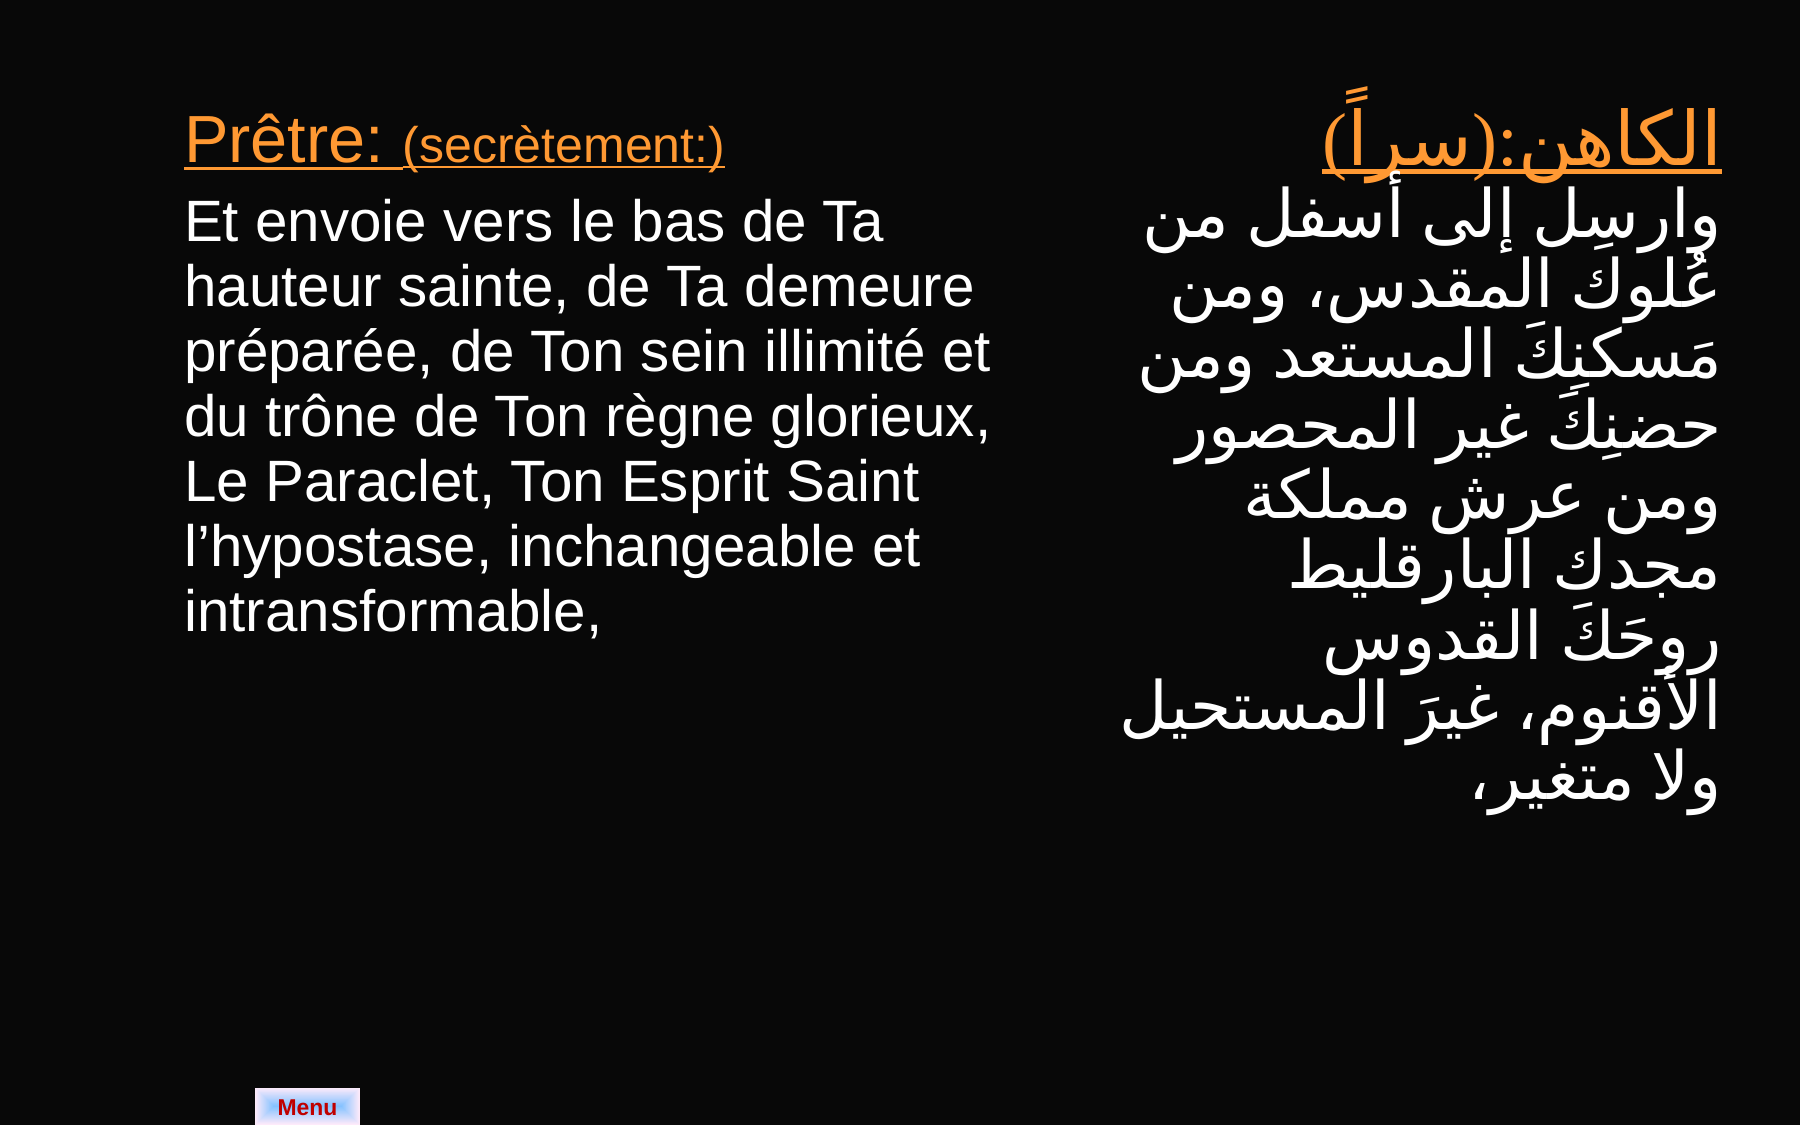

| Prêtre: (secrètement:) Et envoie vers le bas de Ta hauteur sainte, de Ta demeure préparée, de Ton sein illimité et du trône de Ton règne glorieux, Le Paraclet, Ton Esprit Saint l’hypostase, inchangeable et intransformable, | الكاهن:(سراً) وارسِل إلى أسفل من عُلوك المقدس، ومن مَسكنِكَ المستعد ومن حضنِكَ غير المحصور ومن عرش مملكة مجدك البارقليط روحَكَ القدوس الأقنوم، غيرَ المستحيل ولا متغير، |
| --- | --- |

Menu